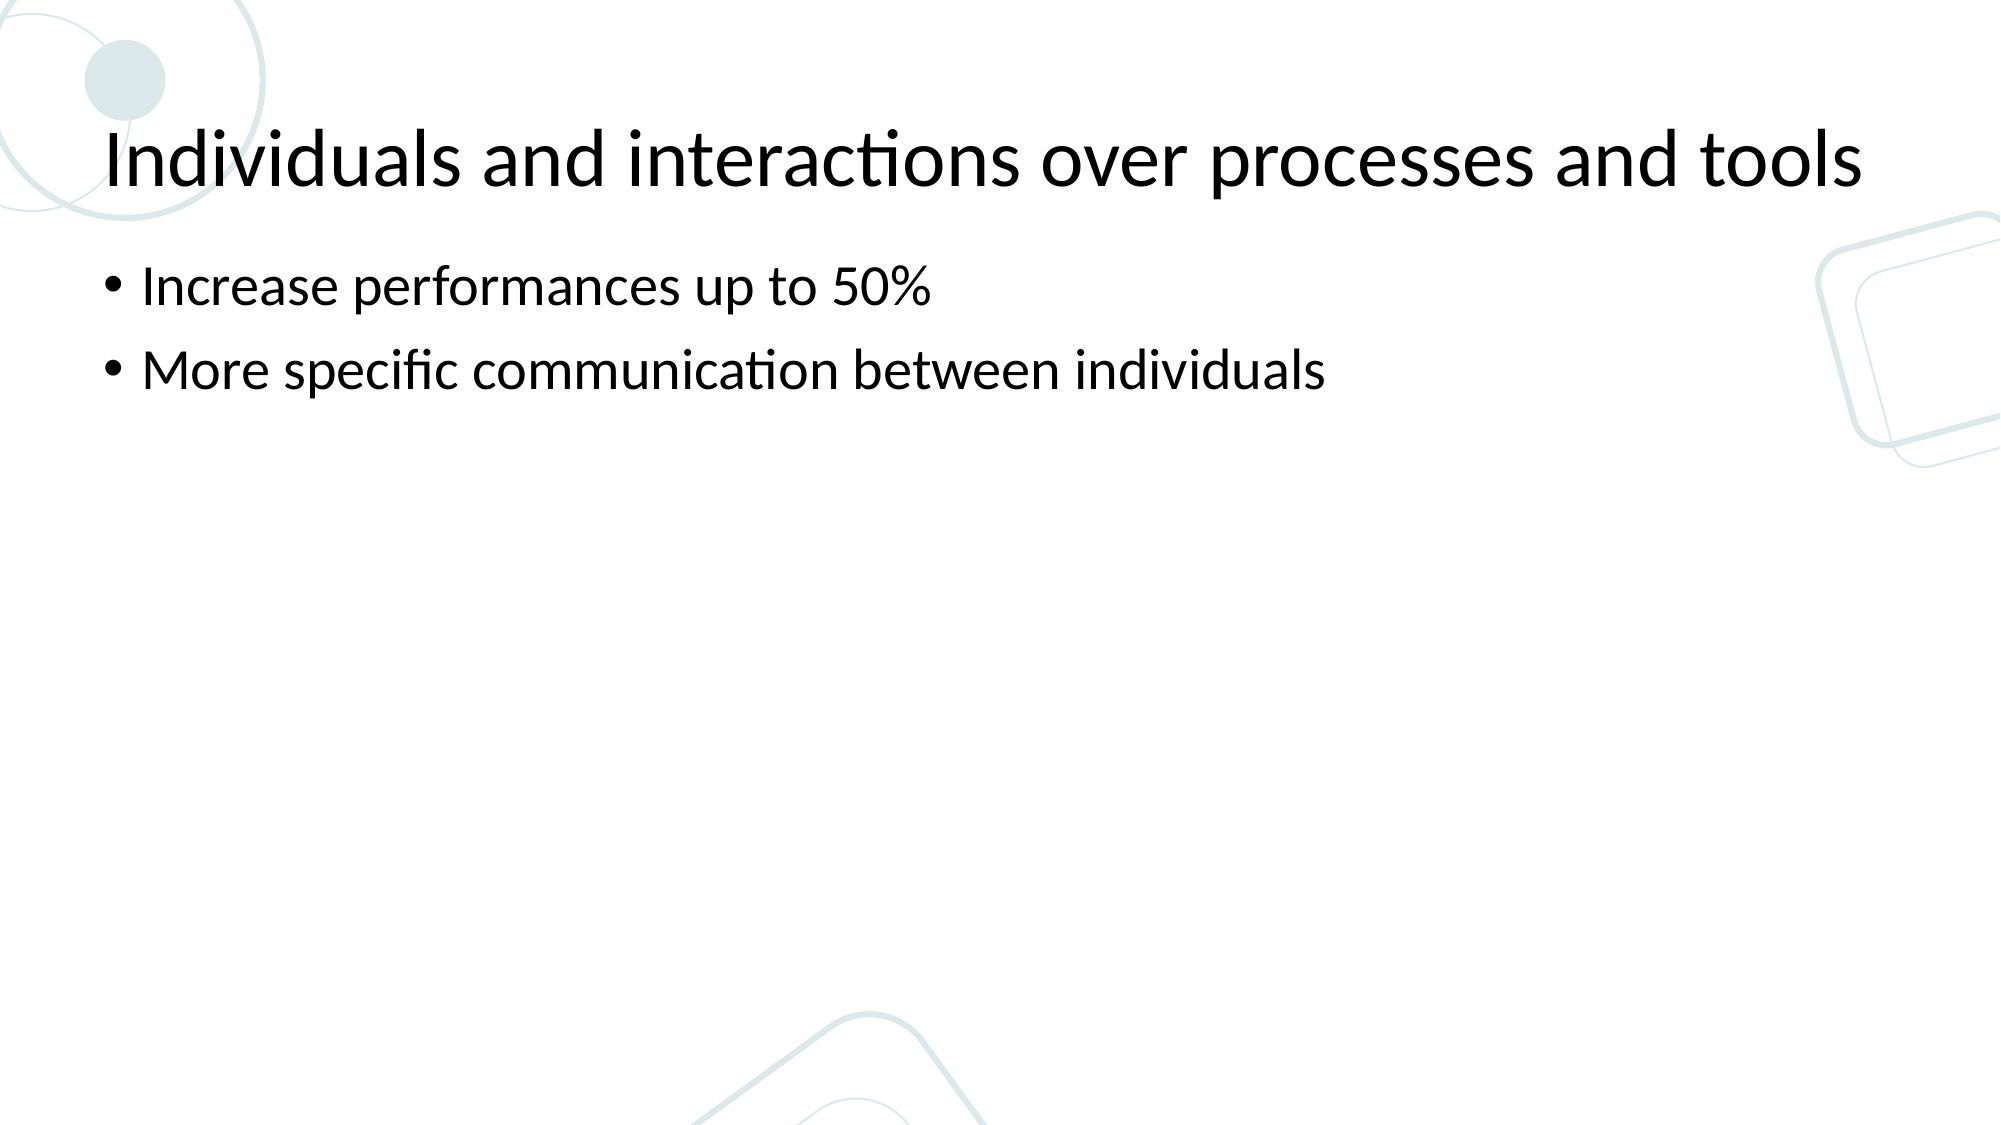

# Individuals and interactions over processes and tools

Increase performances up to 50%
More specific communication between individuals